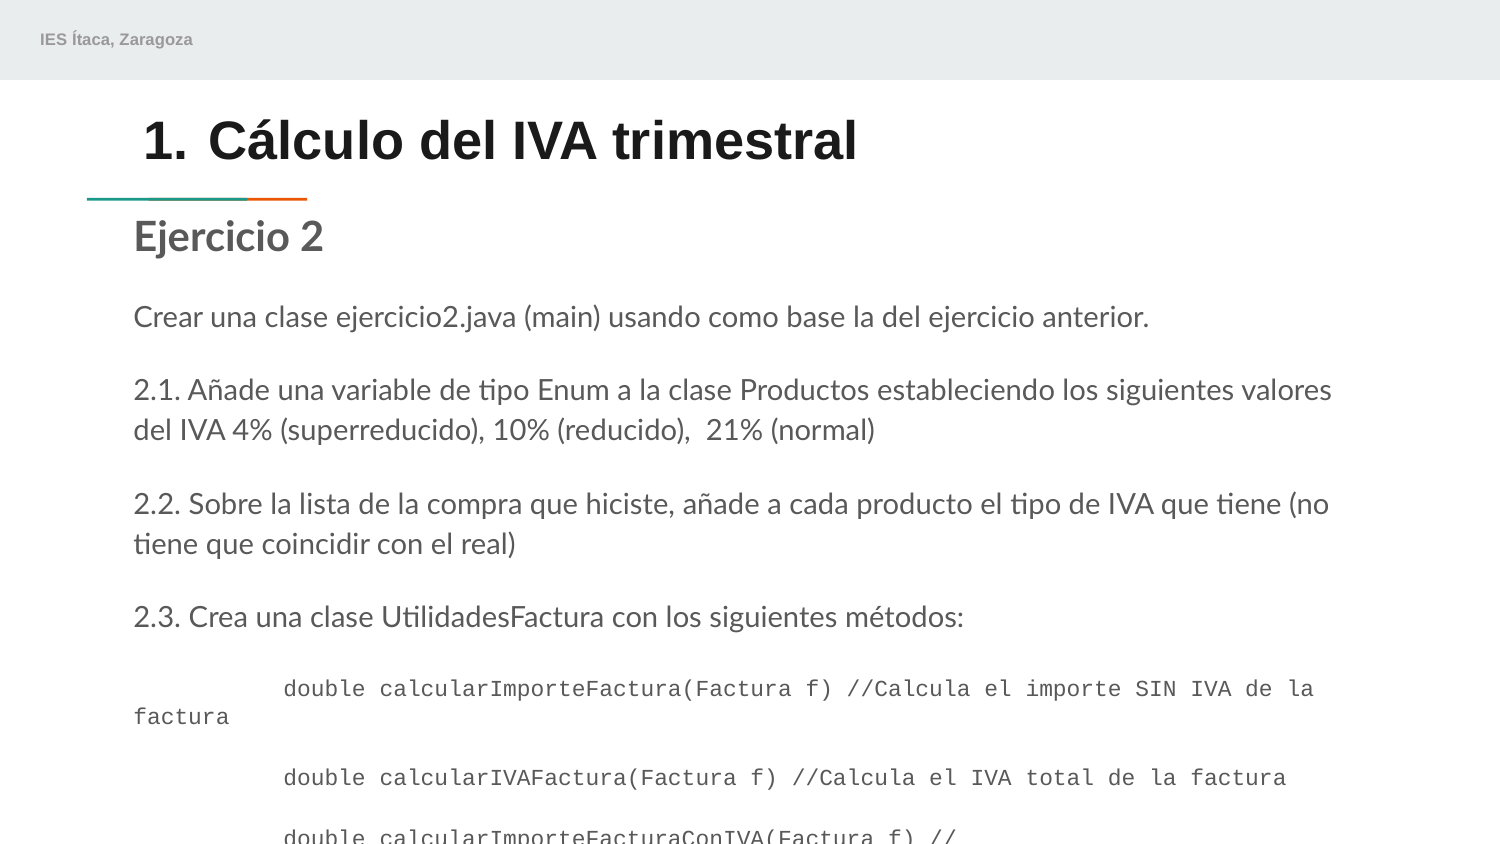

# Cálculo del IVA trimestral
Ejercicio 2
Crear una clase ejercicio2.java (main) usando como base la del ejercicio anterior.
2.1. Añade una variable de tipo Enum a la clase Productos estableciendo los siguientes valores del IVA 4% (superreducido), 10% (reducido),  21% (normal)
2.2. Sobre la lista de la compra que hiciste, añade a cada producto el tipo de IVA que tiene (no tiene que coincidir con el real)
2.3. Crea una clase UtilidadesFactura con los siguientes métodos:
	double calcularImporteFactura(Factura f) //Calcula el importe SIN IVA de la factura
	double calcularIVAFactura(Factura f) //Calcula el IVA total de la factura
	double calcularImporteFacturaConIVA(Factura f) //